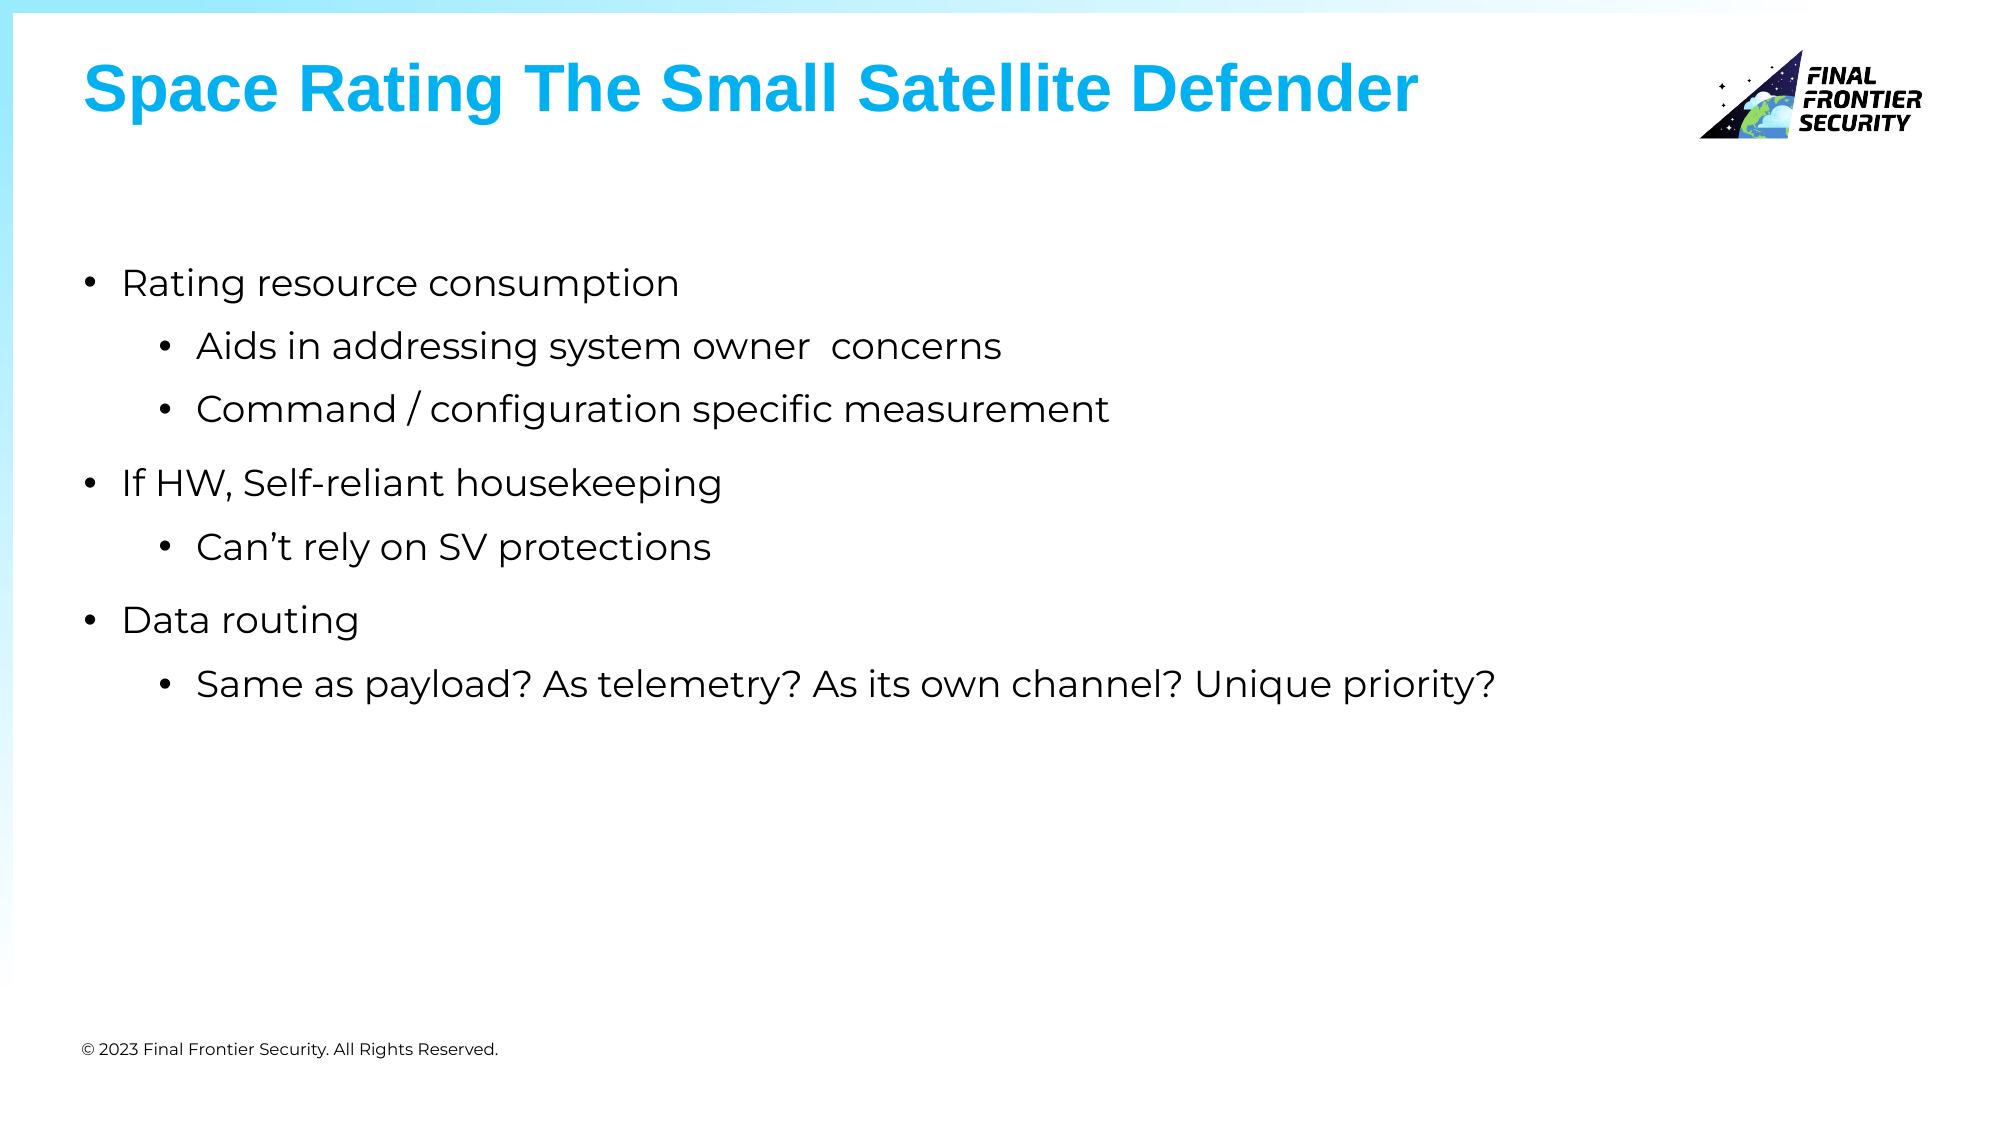

# Space Rating The Small Satellite Defender
Rating resource consumption
Aids in addressing system owner  concerns
Command / configuration specific measurement
If HW, Self-reliant housekeeping
Can’t rely on SV protections
Data routing
Same as payload? As telemetry? As its own channel? Unique priority?